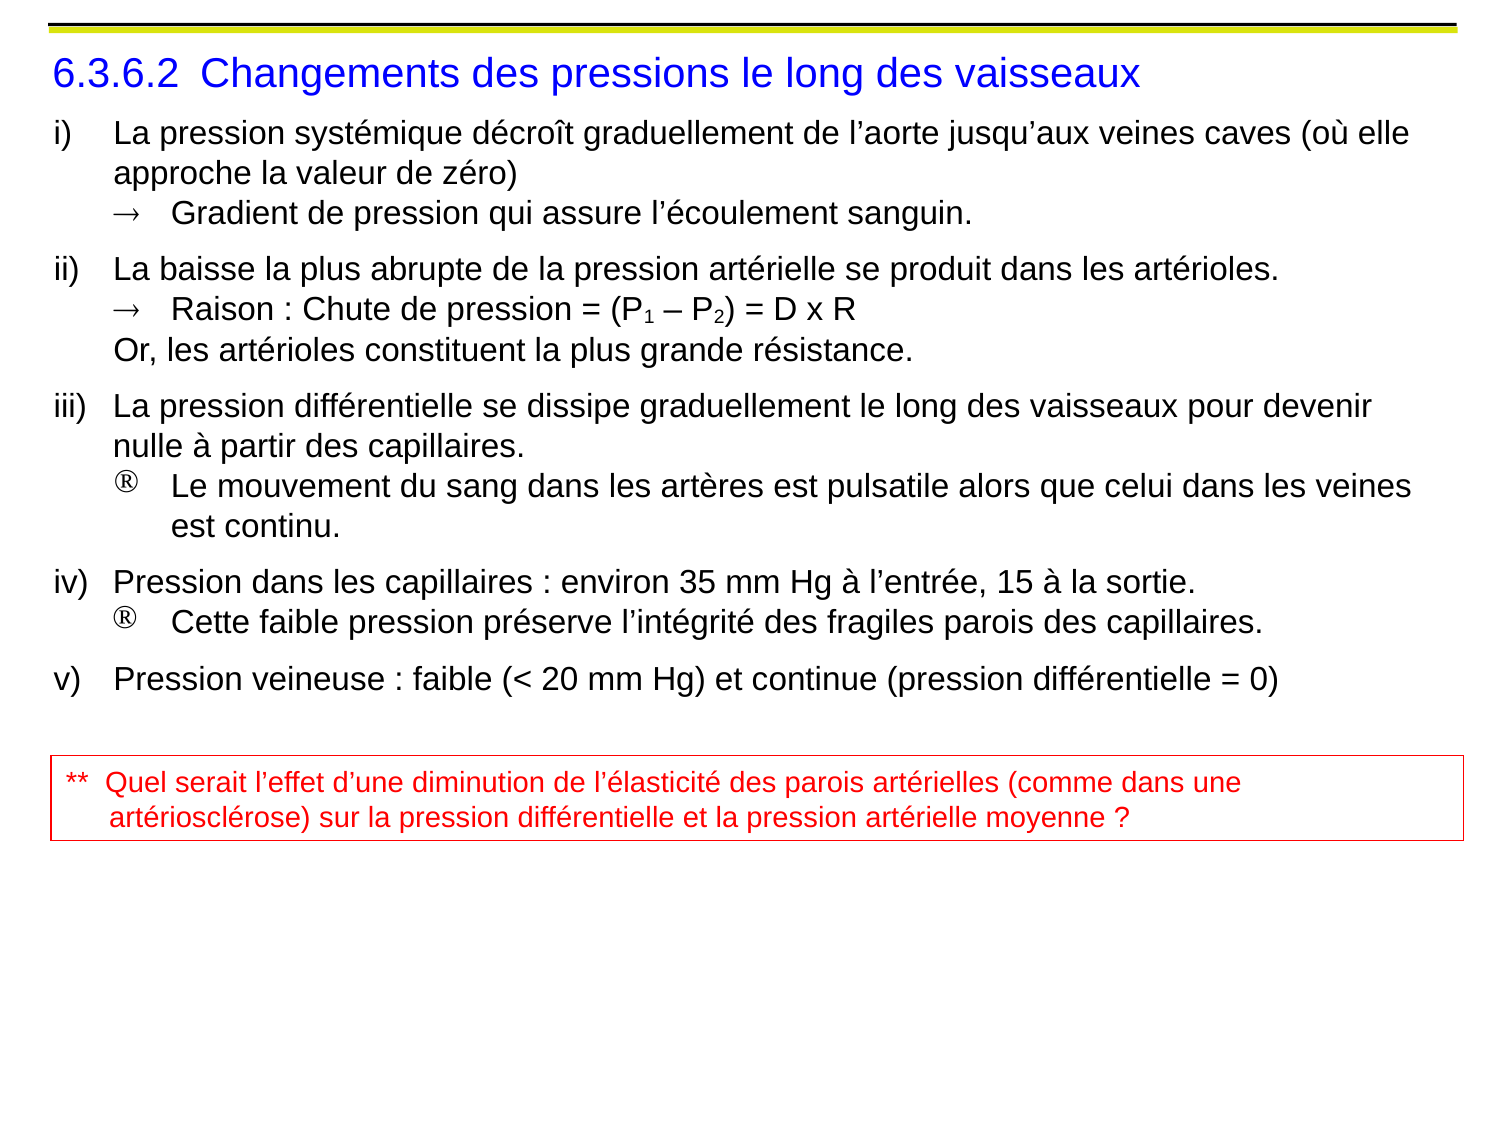

6.3.6.2	Changements des pressions le long des vaisseaux
La pression systémique décroît graduellement de l’aorte jusqu’aux veines caves (où elle approche la valeur de zéro)
→	Gradient de pression qui assure l’écoulement sanguin.
La baisse la plus abrupte de la pression artérielle se produit dans les artérioles.
→	Raison : Chute de pression = (P1 – P2) = D x R
Or, les artérioles constituent la plus grande résistance.
La pression différentielle se dissipe graduellement le long des vaisseaux pour devenir nulle à partir des capillaires.
Le mouvement du sang dans les artères est pulsatile alors que celui dans les veines est continu.
Pression dans les capillaires : environ 35 mm Hg à l’entrée, 15 à la sortie.
Cette faible pression préserve l’intégrité des fragiles parois des capillaires.
v)	Pression veineuse : faible (< 20 mm Hg) et continue (pression différentielle = 0)

**  Quel serait l’effet d’une diminution de l’élasticité des parois artérielles (comme dans une artériosclérose) sur la pression différentielle et la pression artérielle moyenne ?